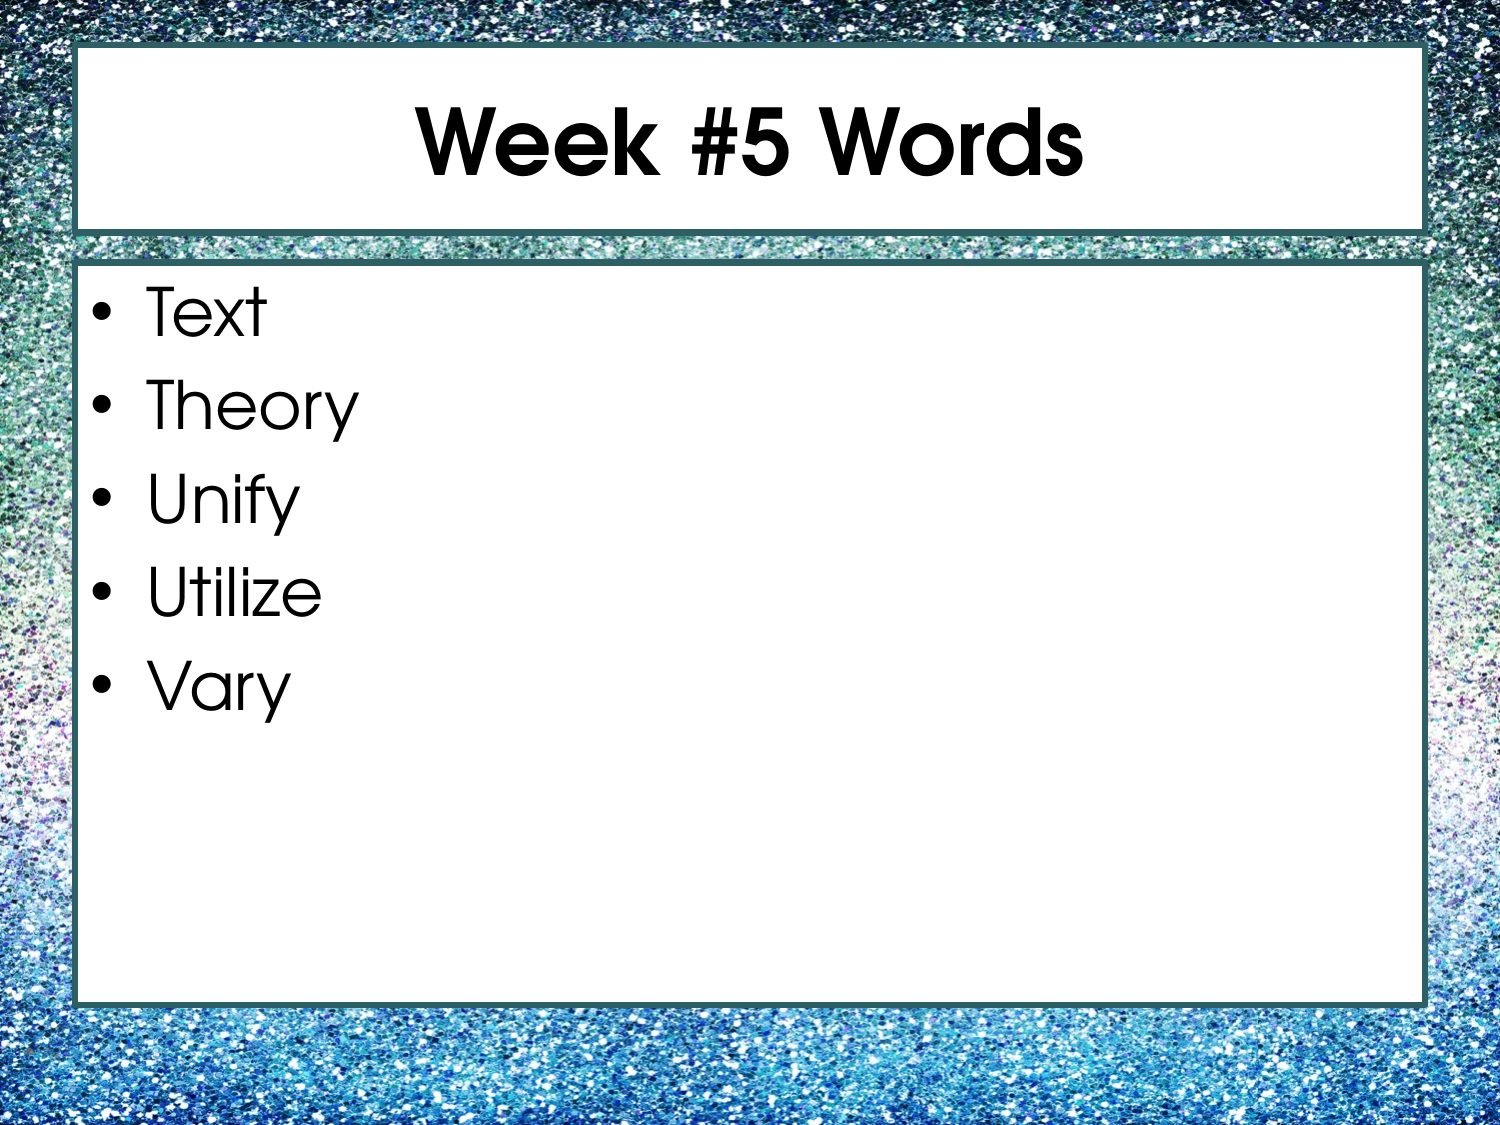

# Week #5 Words
Text
Theory
Unify
Utilize
Vary